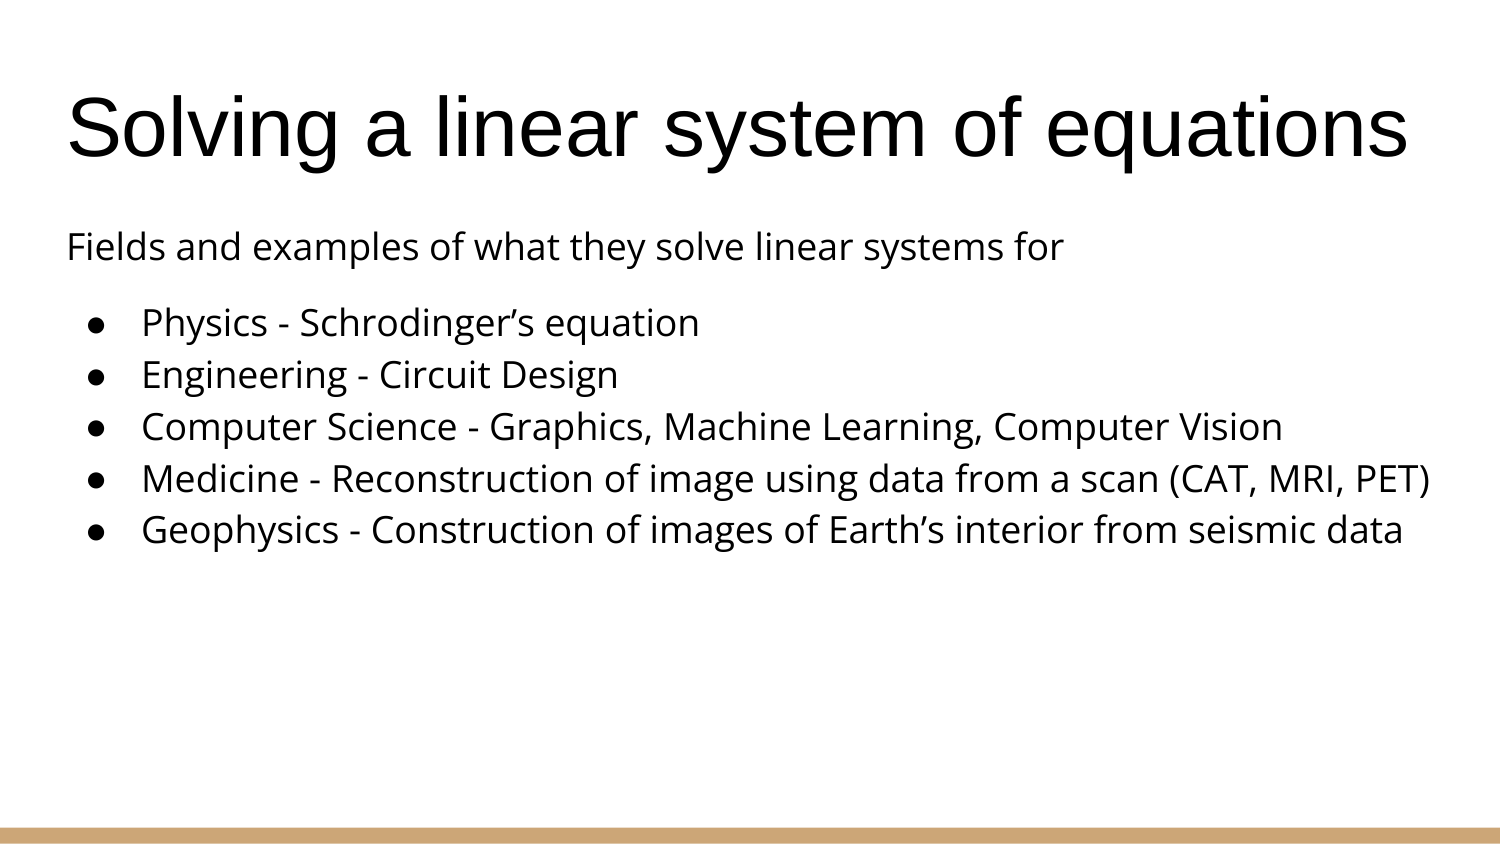

# Solving a linear system of equations
Fields and examples of what they solve linear systems for
Physics - Schrodinger’s equation
Engineering - Circuit Design
Computer Science - Graphics, Machine Learning, Computer Vision
Medicine - Reconstruction of image using data from a scan (CAT, MRI, PET)
Geophysics - Construction of images of Earth’s interior from seismic data